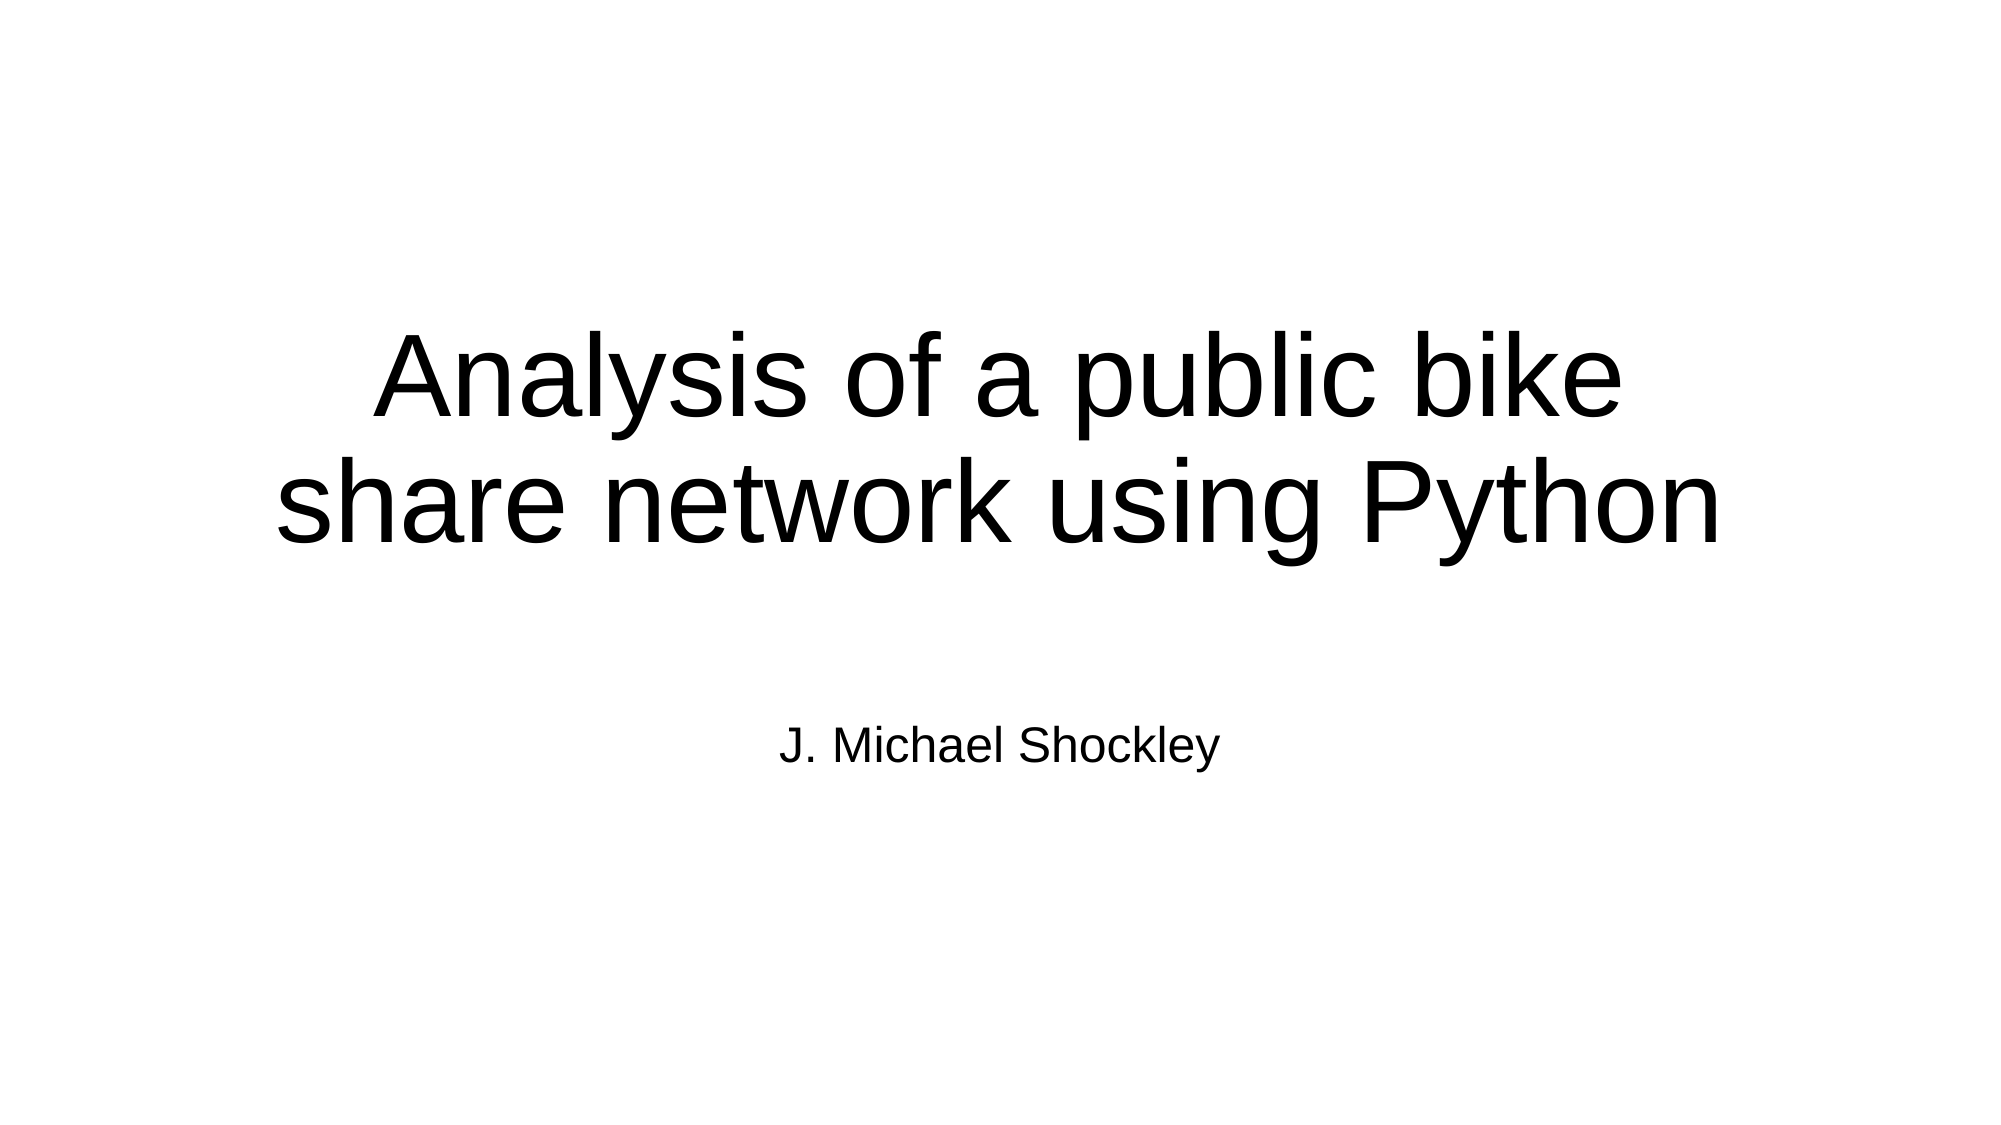

# Analysis of a public bike share network using Python
J. Michael Shockley